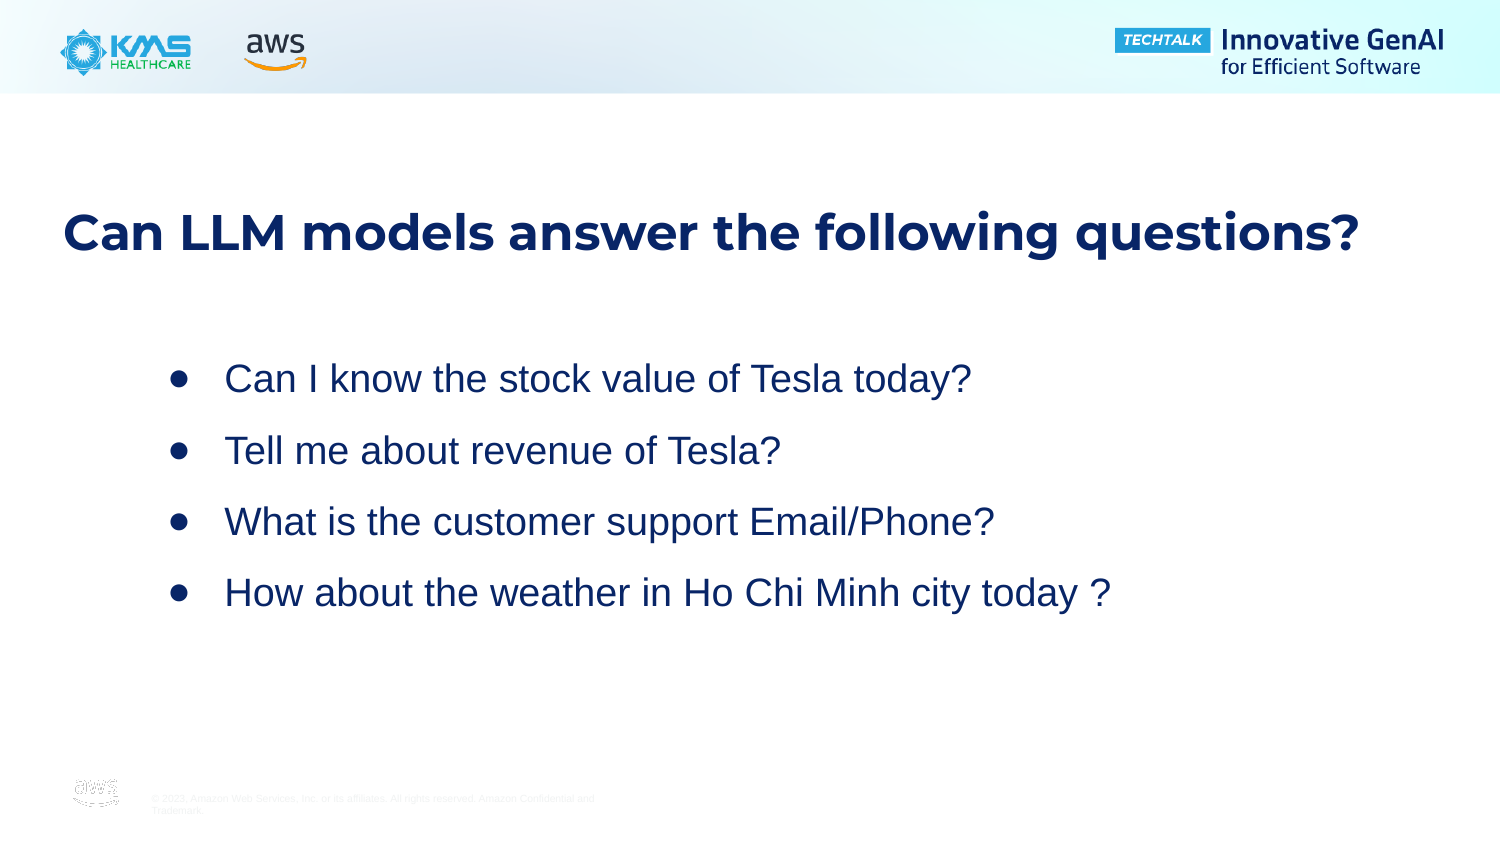

# Can LLM models answer the following questions?
Can I know the stock value of Tesla today?
Tell me about revenue of Tesla?
What is the customer support Email/Phone?
How about the weather in Ho Chi Minh city today ?